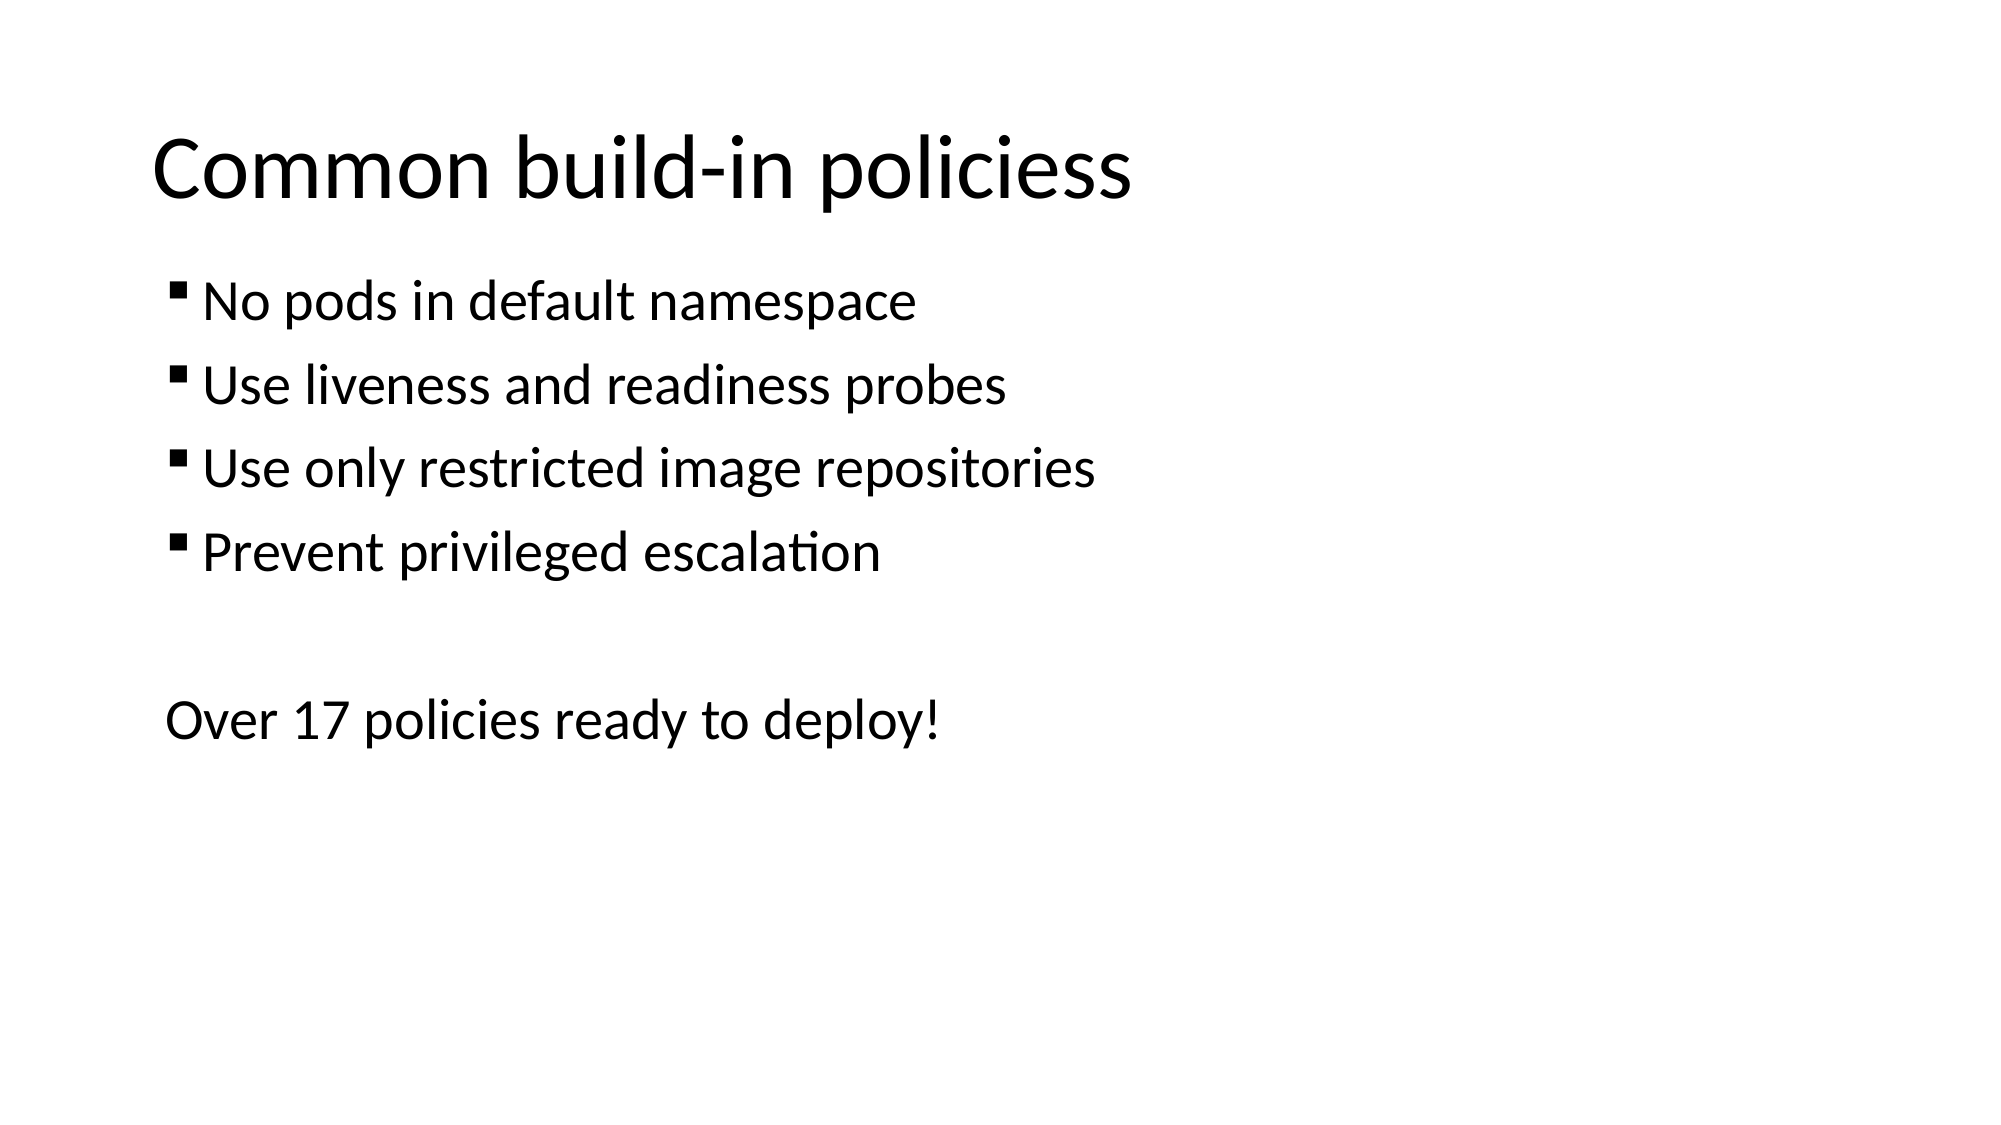

# Common build-in policiess
No pods in default namespace
Use liveness and readiness probes
Use only restricted image repositories
Prevent privileged escalation

Over 17 policies ready to deploy!